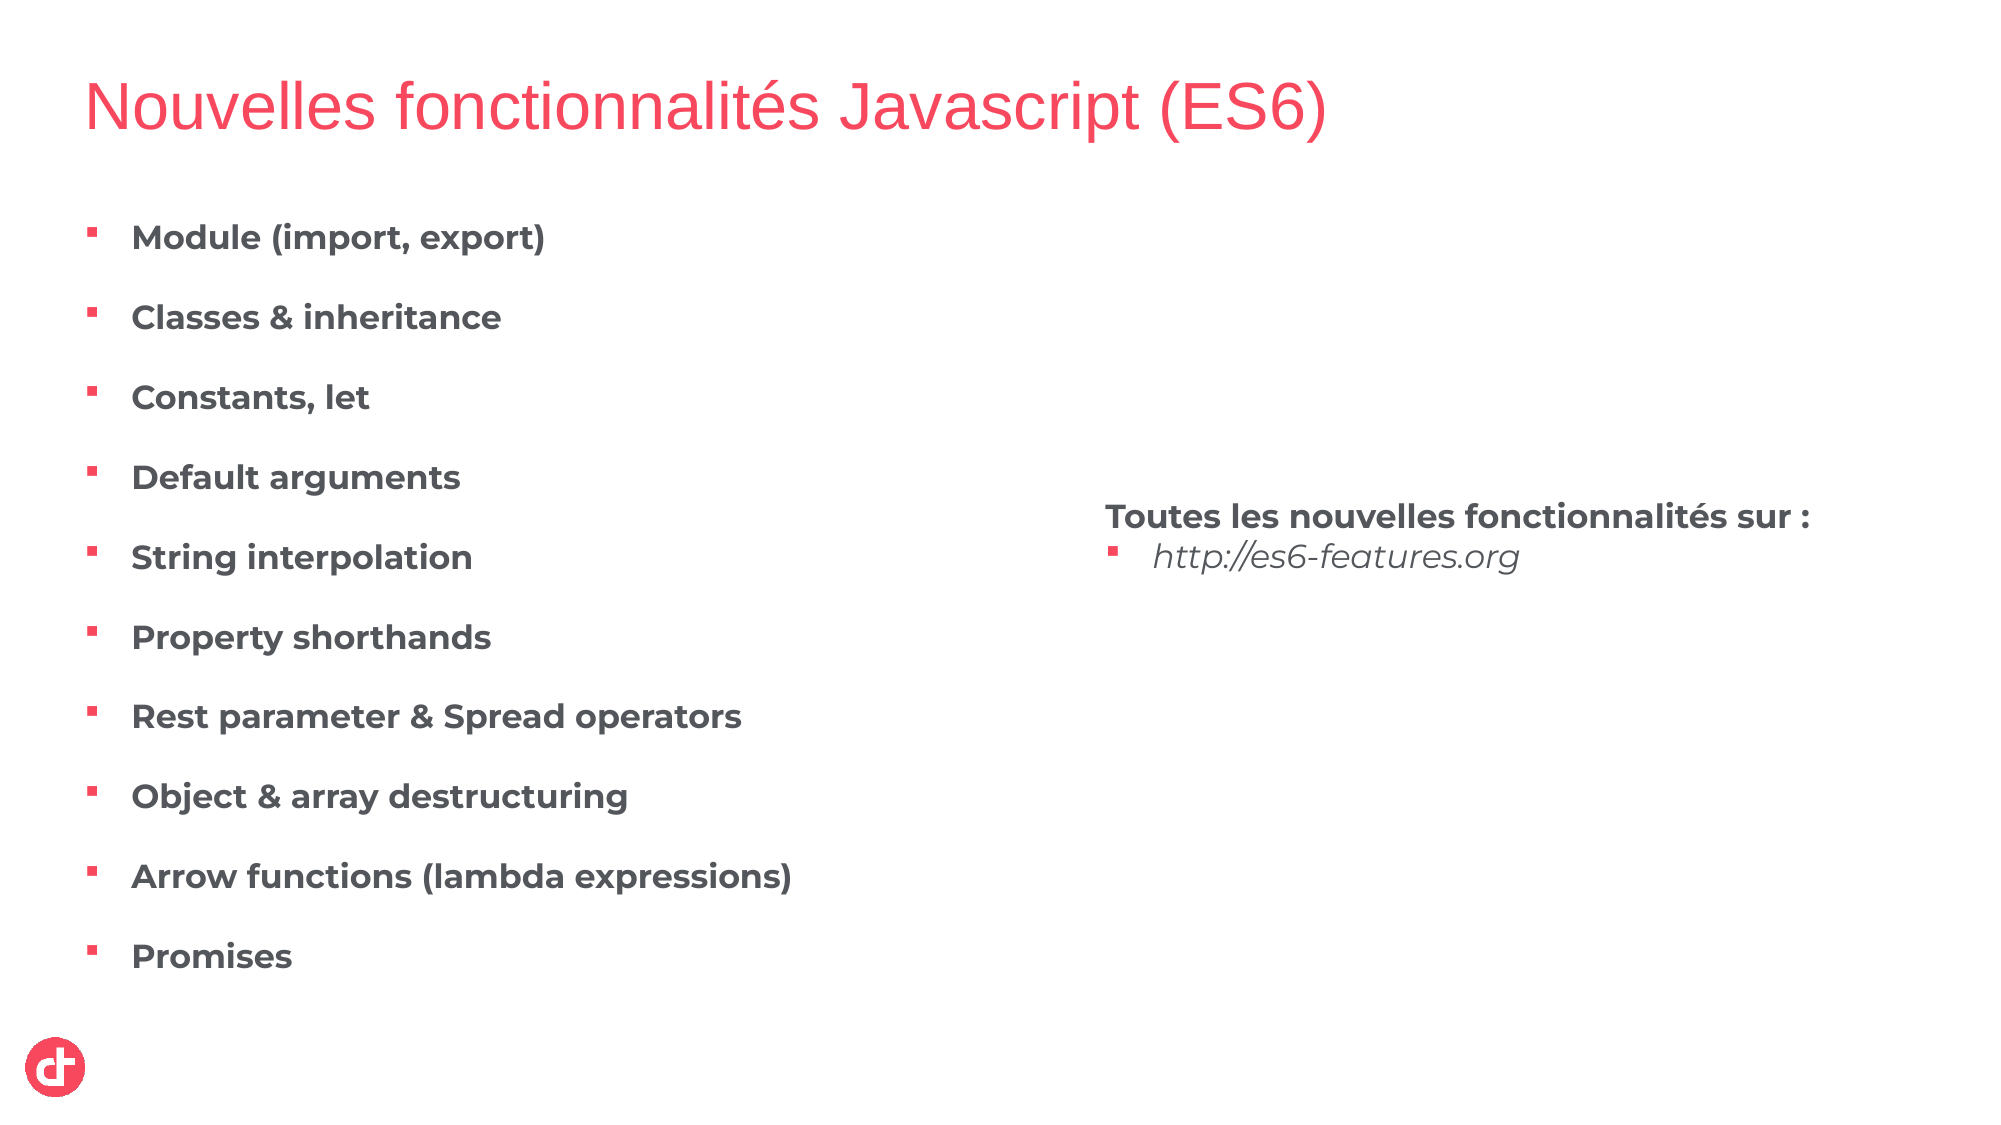

# Nouvelles fonctionnalités Javascript (ES6)
Module (import, export)

Classes & inheritance

Constants, let

Default arguments

String interpolation

Property shorthands

Rest parameter & Spread operators

Object & array destructuring

Arrow functions (lambda expressions)

Promises
Toutes les nouvelles fonctionnalités sur :
http://es6-features.org